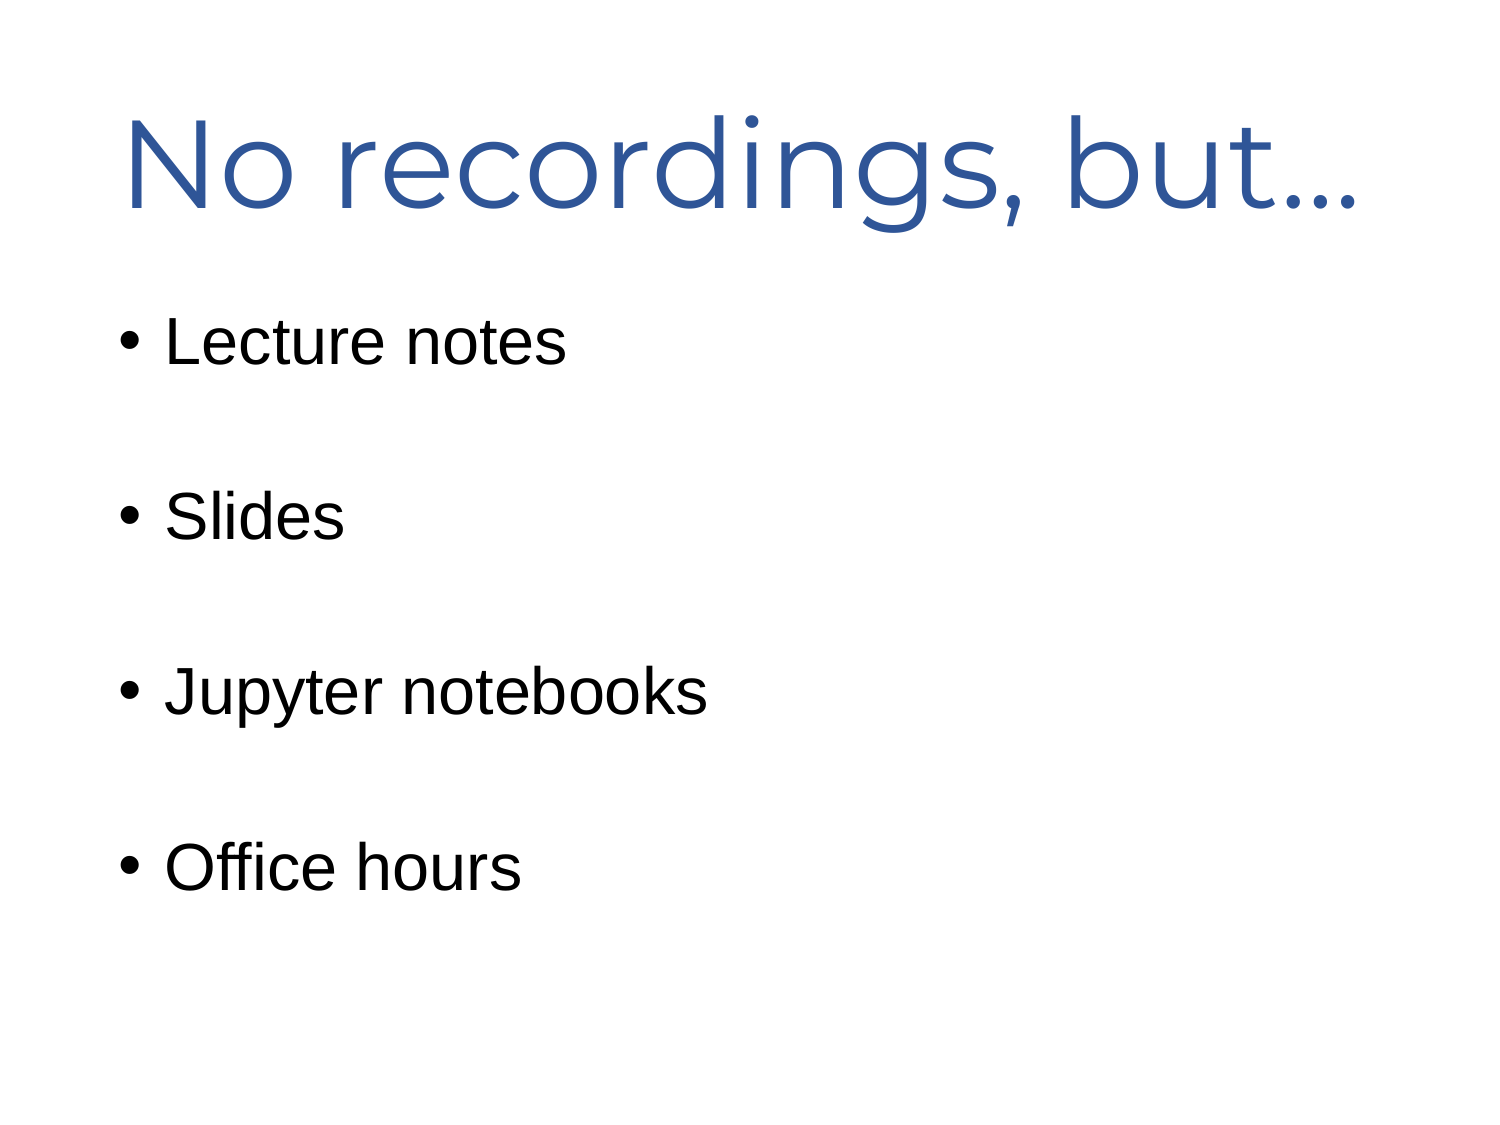

# No recordings, but…
 Lecture notes

 Slides

 Jupyter notebooks

 Office hours